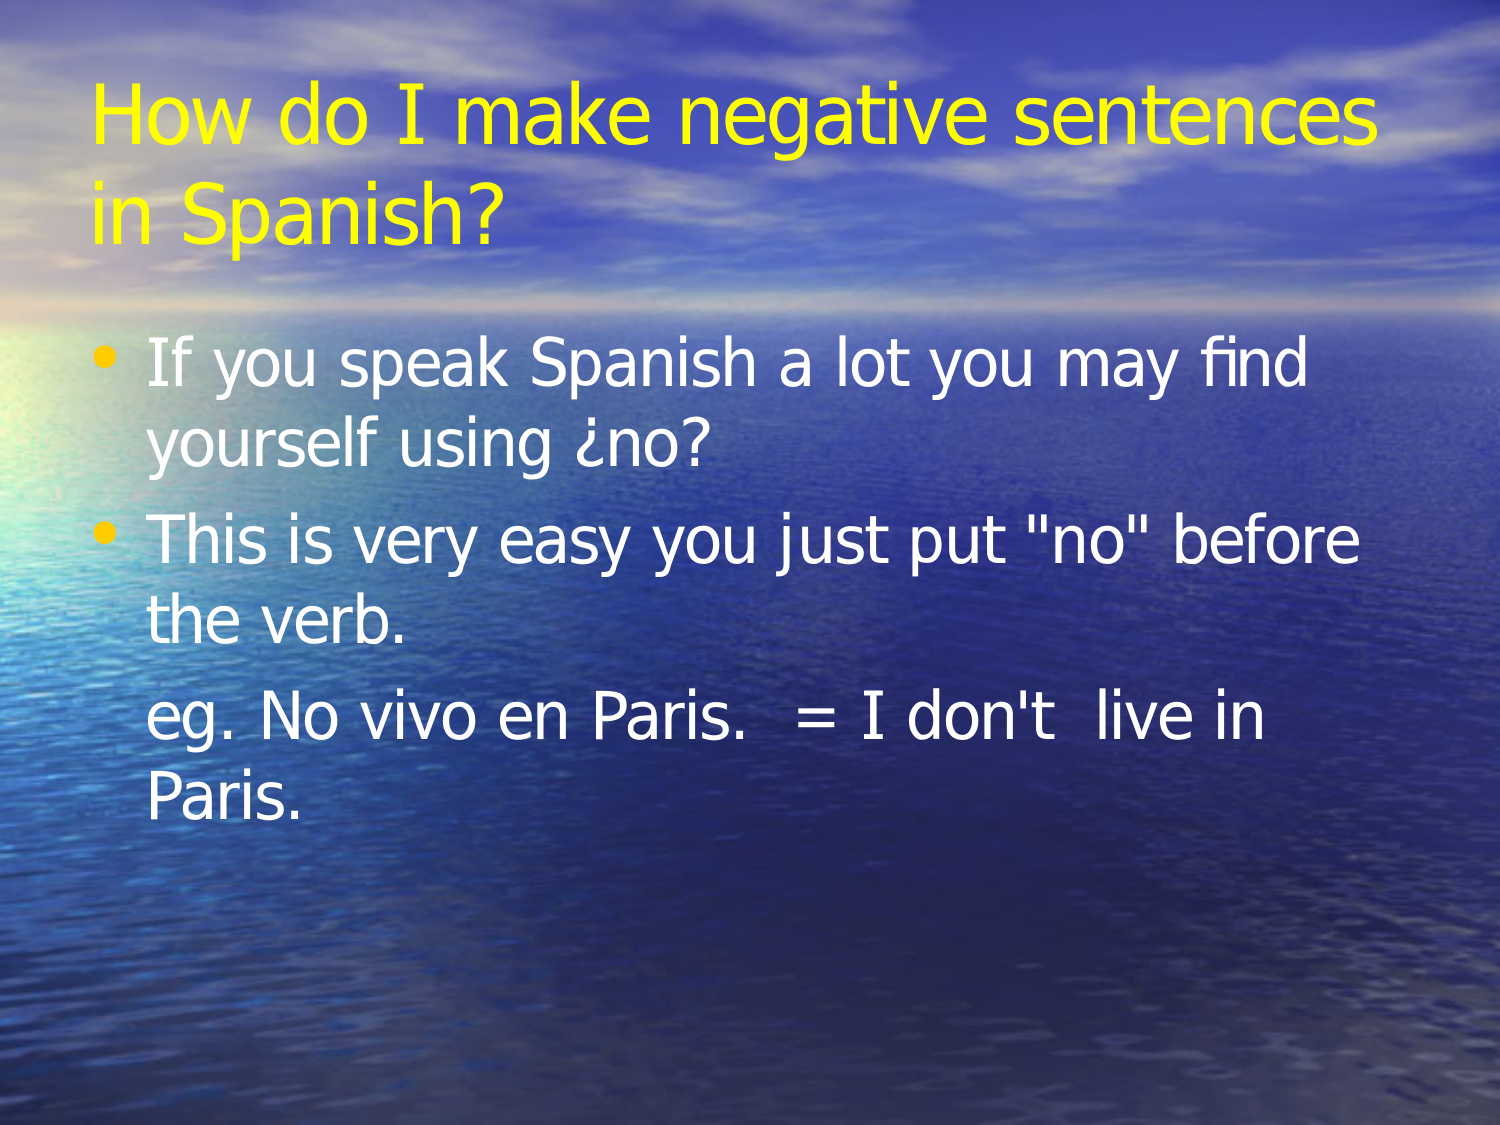

How do I make negative sentences in Spanish?
If you speak Spanish a lot you may find yourself using ¿no?
This is very easy you just put "no" before the verb.
	eg. No vivo en Paris.  = I don't  live in Paris.